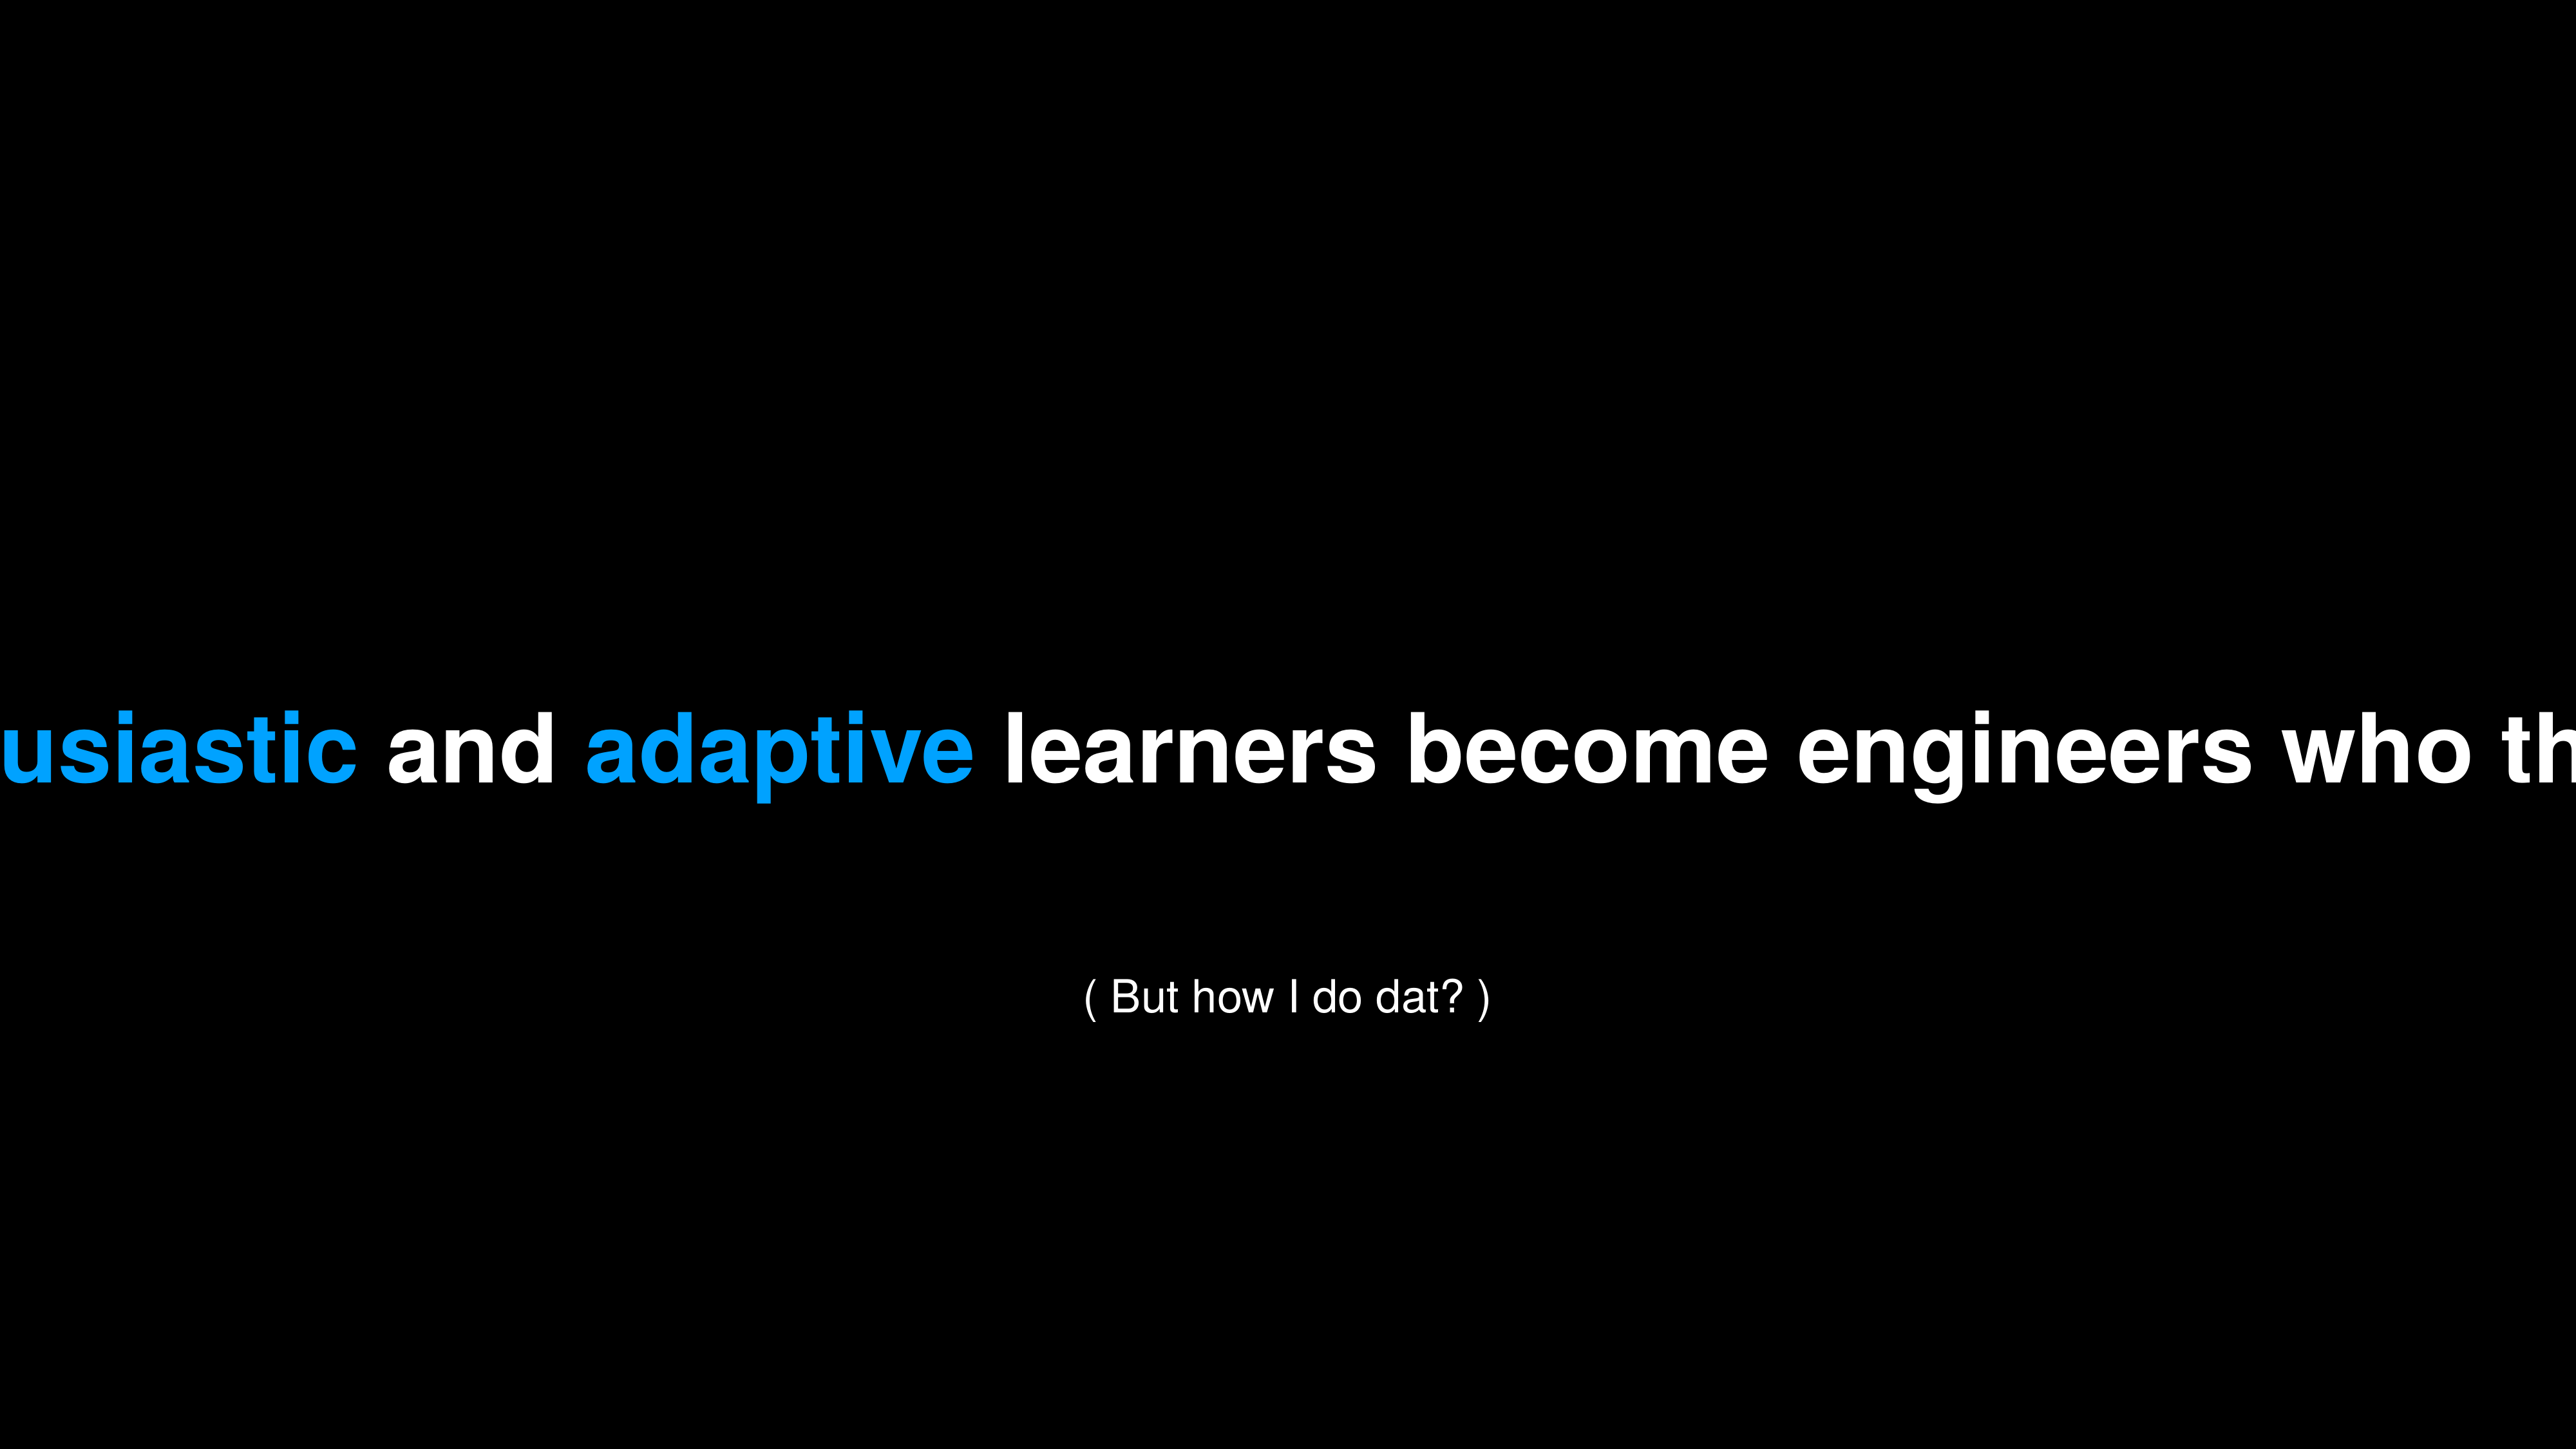

Enthusiastic and adaptive learners become engineers who thrive.

( But how I do dat? )